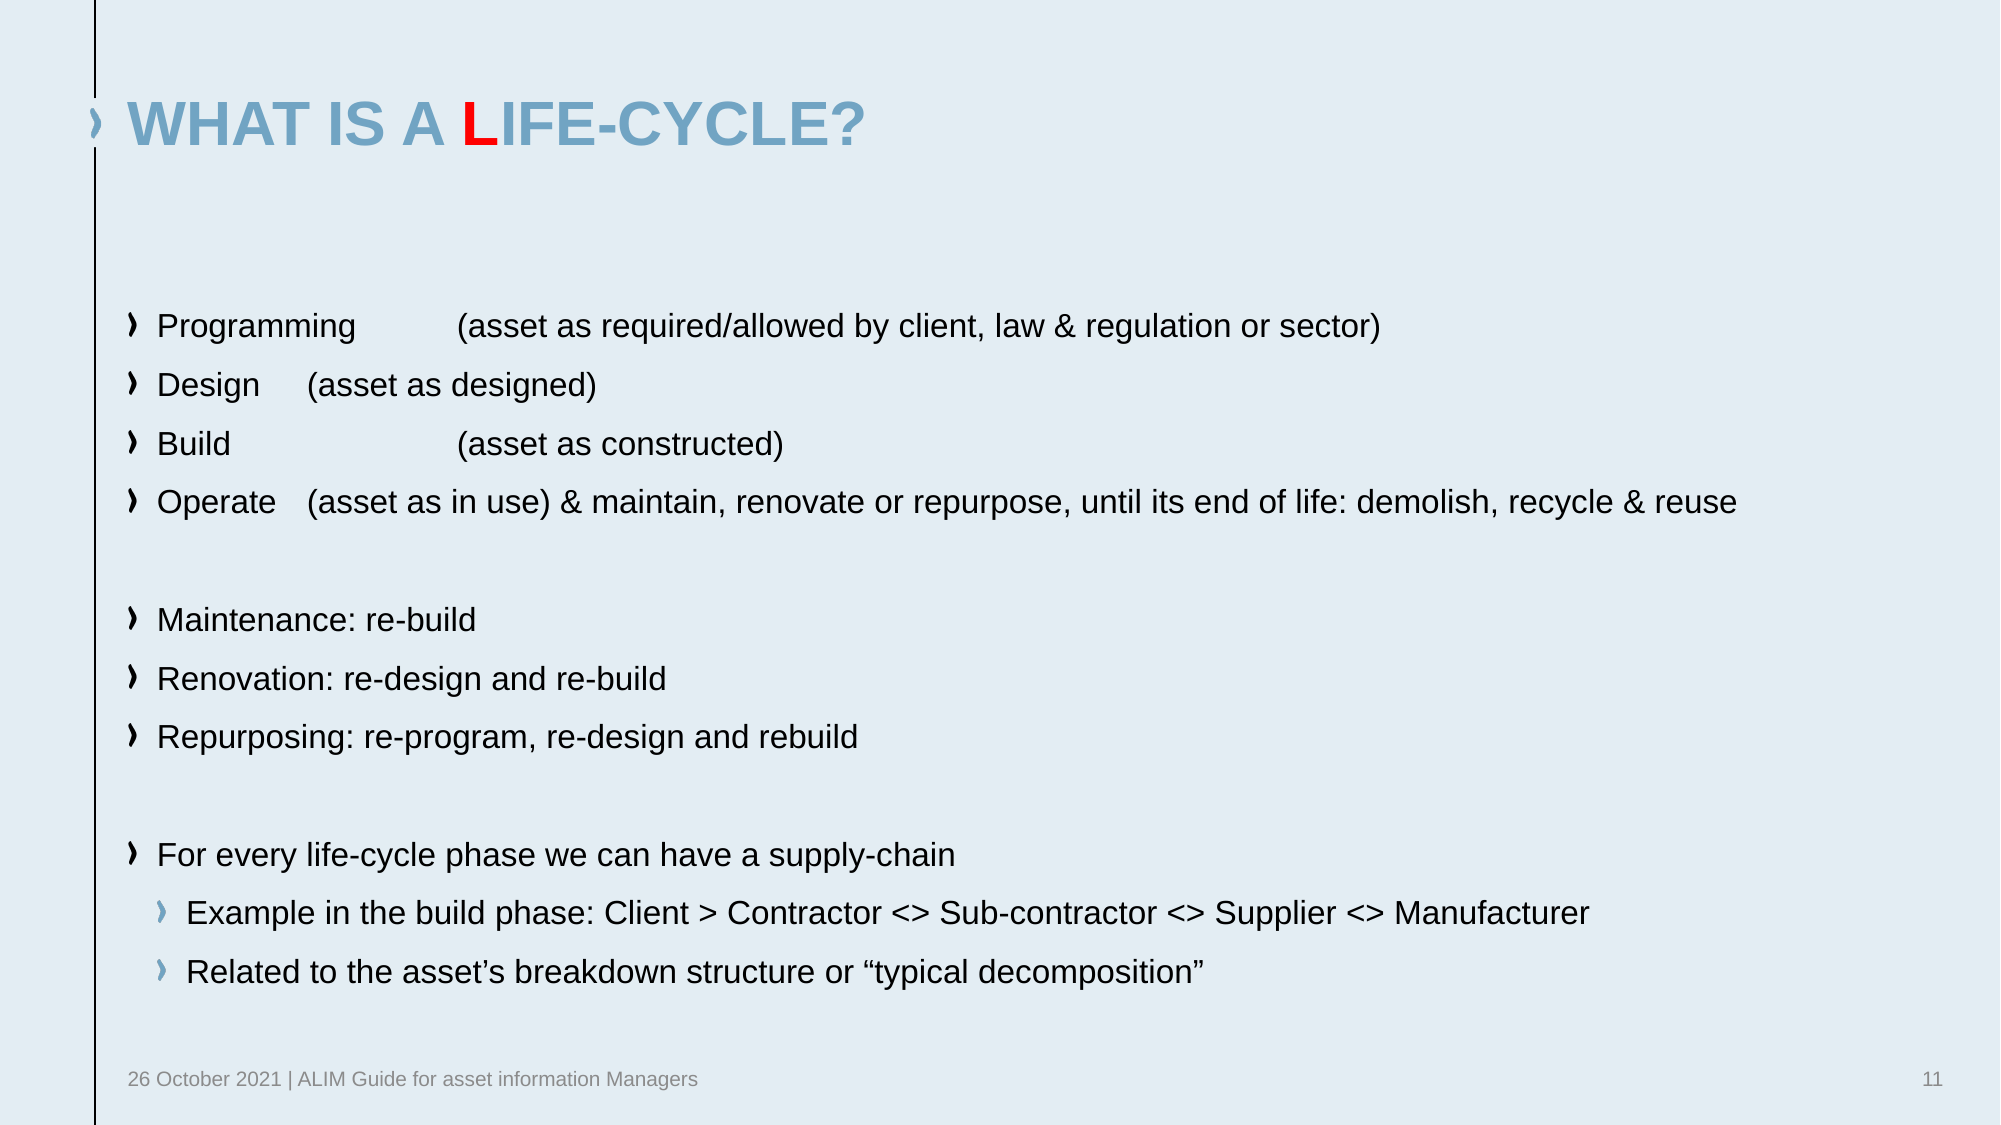

# what is a life-cycle?
Programming 	(asset as required/allowed by client, law & regulation or sector)
Design 	(asset as designed)
Build 		(asset as constructed)
Operate 	(asset as in use) & maintain, renovate or repurpose, until its end of life: demolish, recycle & reuse

Maintenance: re-build
Renovation: re-design and re-build
Repurposing: re-program, re-design and rebuild

For every life-cycle phase we can have a supply-chain
Example in the build phase: Client > Contractor <> Sub-contractor <> Supplier <> Manufacturer
Related to the asset’s breakdown structure or “typical decomposition”

26 October 2021 | ALIM Guide for asset information Managers

11